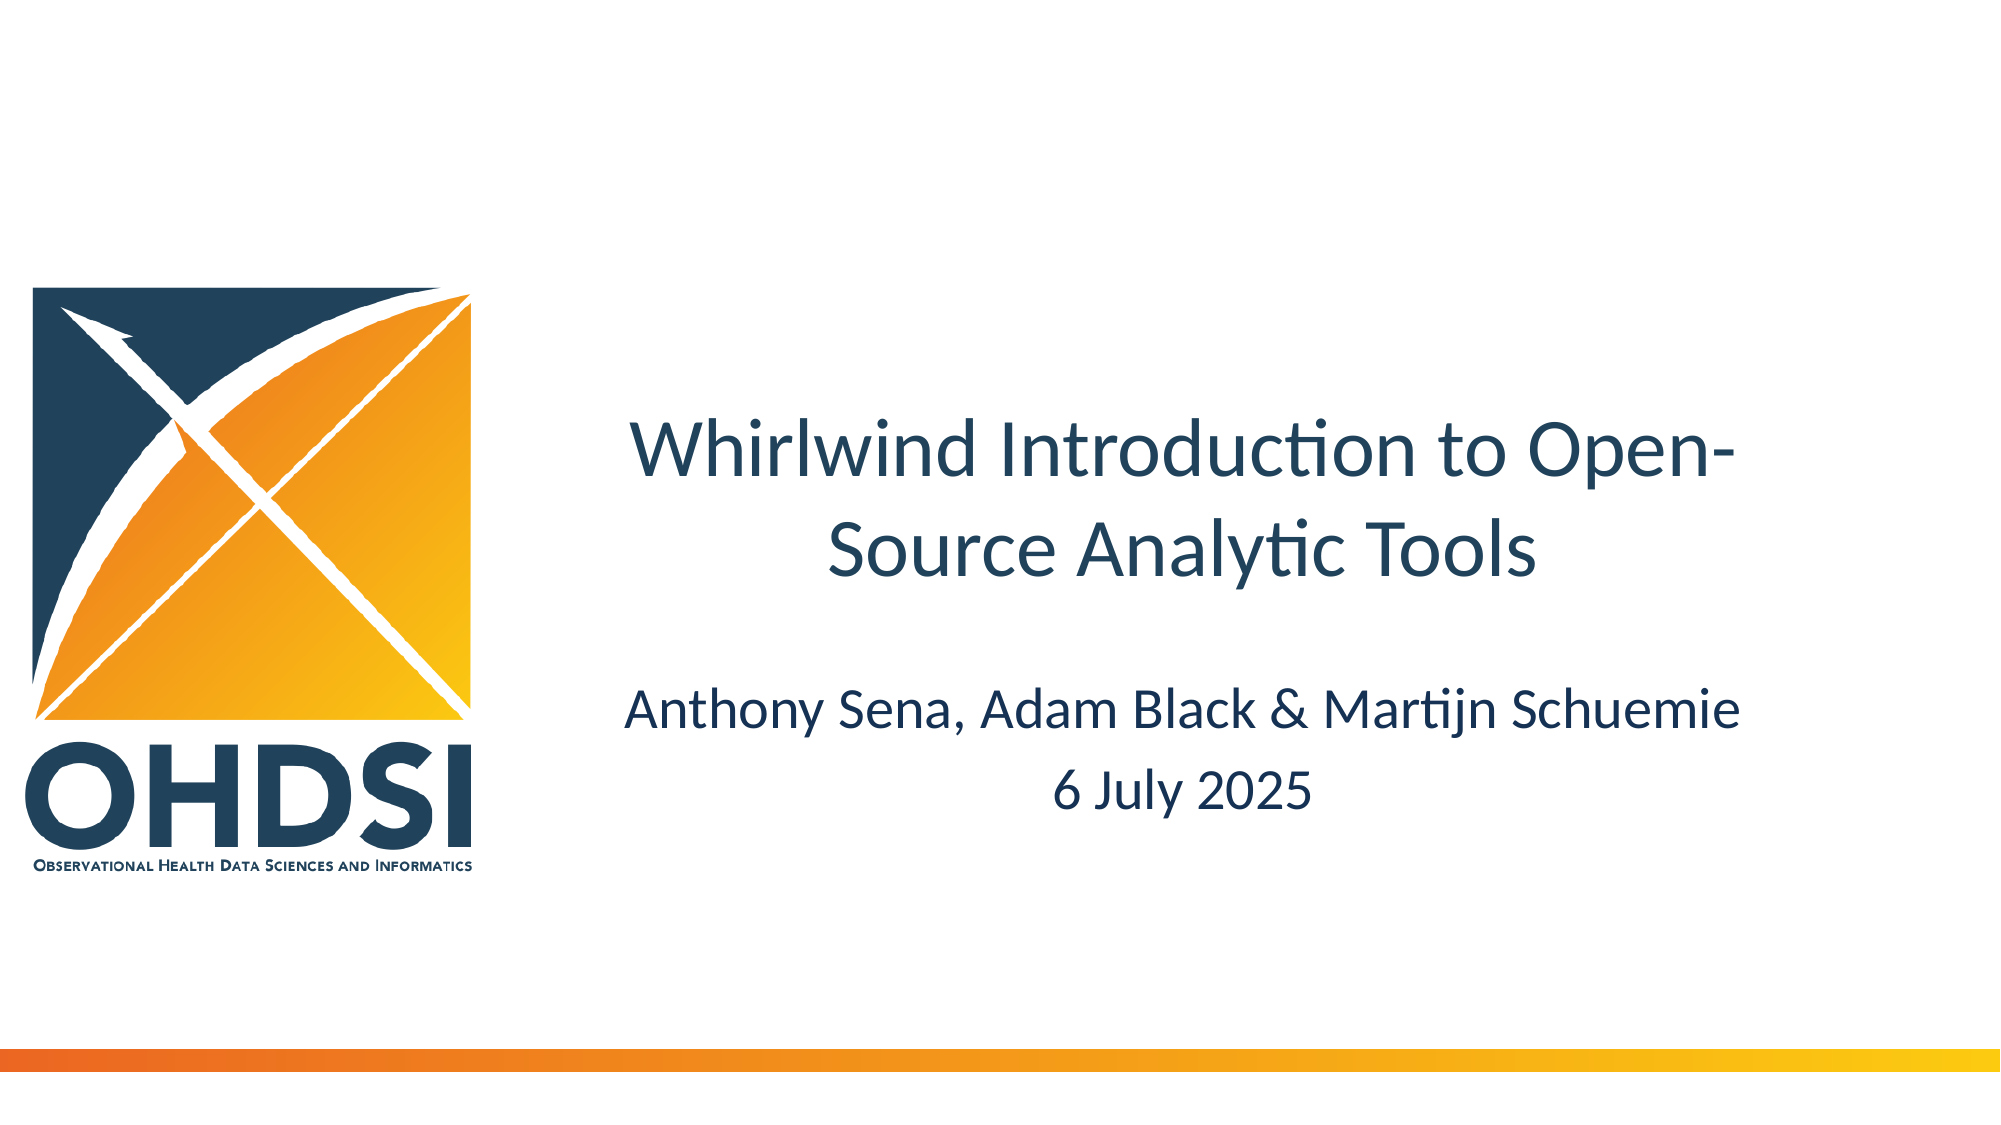

# Whirlwind Introduction to Open-Source Analytic Tools
Anthony Sena, Adam Black & Martijn Schuemie
6 July 2025